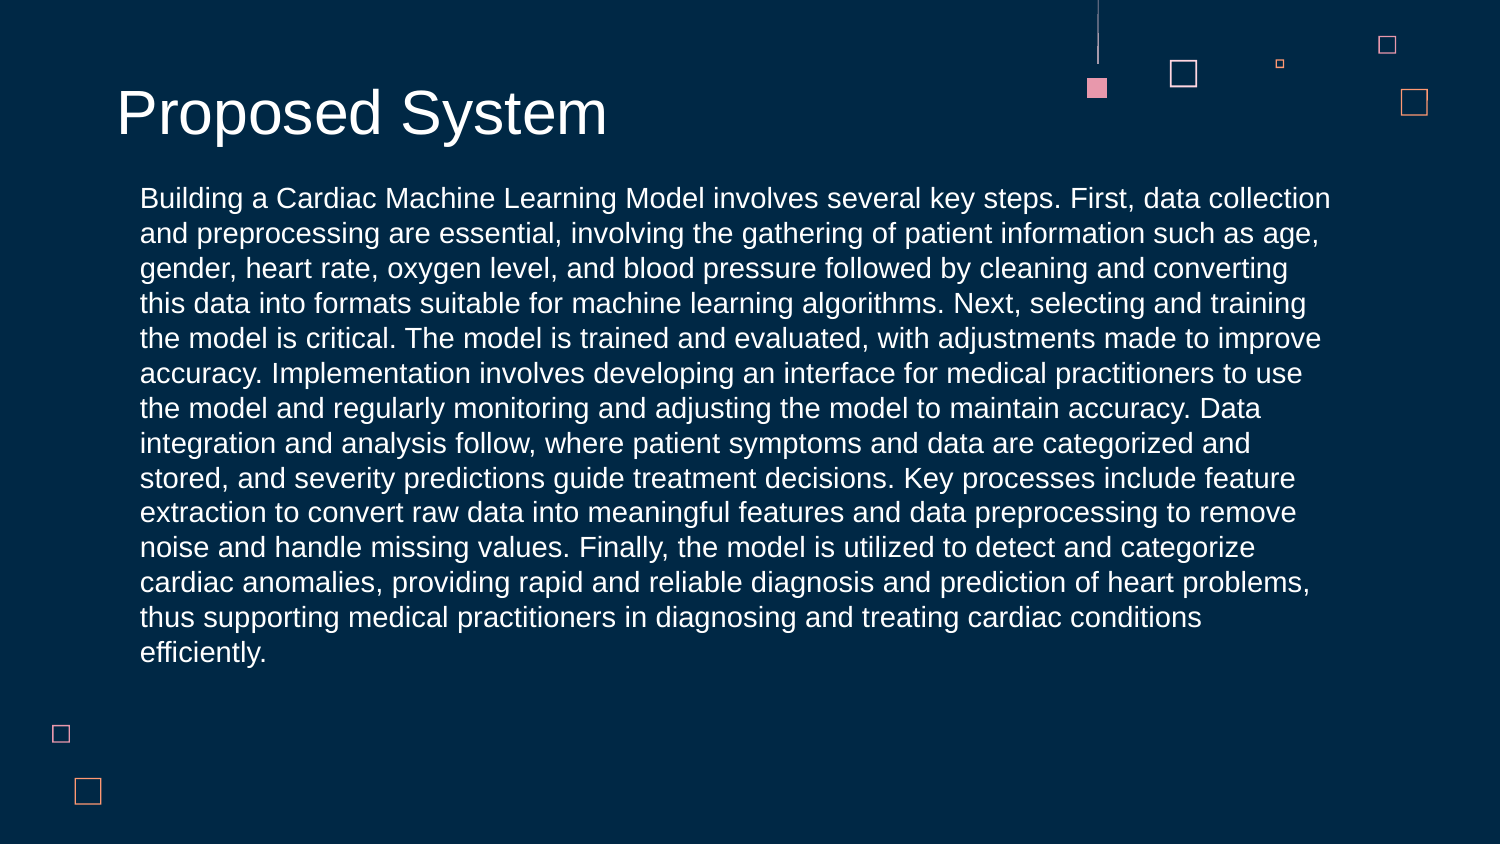

Proposed System
Building a Cardiac Machine Learning Model involves several key steps. First, data collection and preprocessing are essential, involving the gathering of patient information such as age, gender, heart rate, oxygen level, and blood pressure followed by cleaning and converting this data into formats suitable for machine learning algorithms. Next, selecting and training the model is critical. The model is trained and evaluated, with adjustments made to improve accuracy. Implementation involves developing an interface for medical practitioners to use the model and regularly monitoring and adjusting the model to maintain accuracy. Data integration and analysis follow, where patient symptoms and data are categorized and stored, and severity predictions guide treatment decisions. Key processes include feature extraction to convert raw data into meaningful features and data preprocessing to remove noise and handle missing values. Finally, the model is utilized to detect and categorize cardiac anomalies, providing rapid and reliable diagnosis and prediction of heart problems, thus supporting medical practitioners in diagnosing and treating cardiac conditions efficiently.